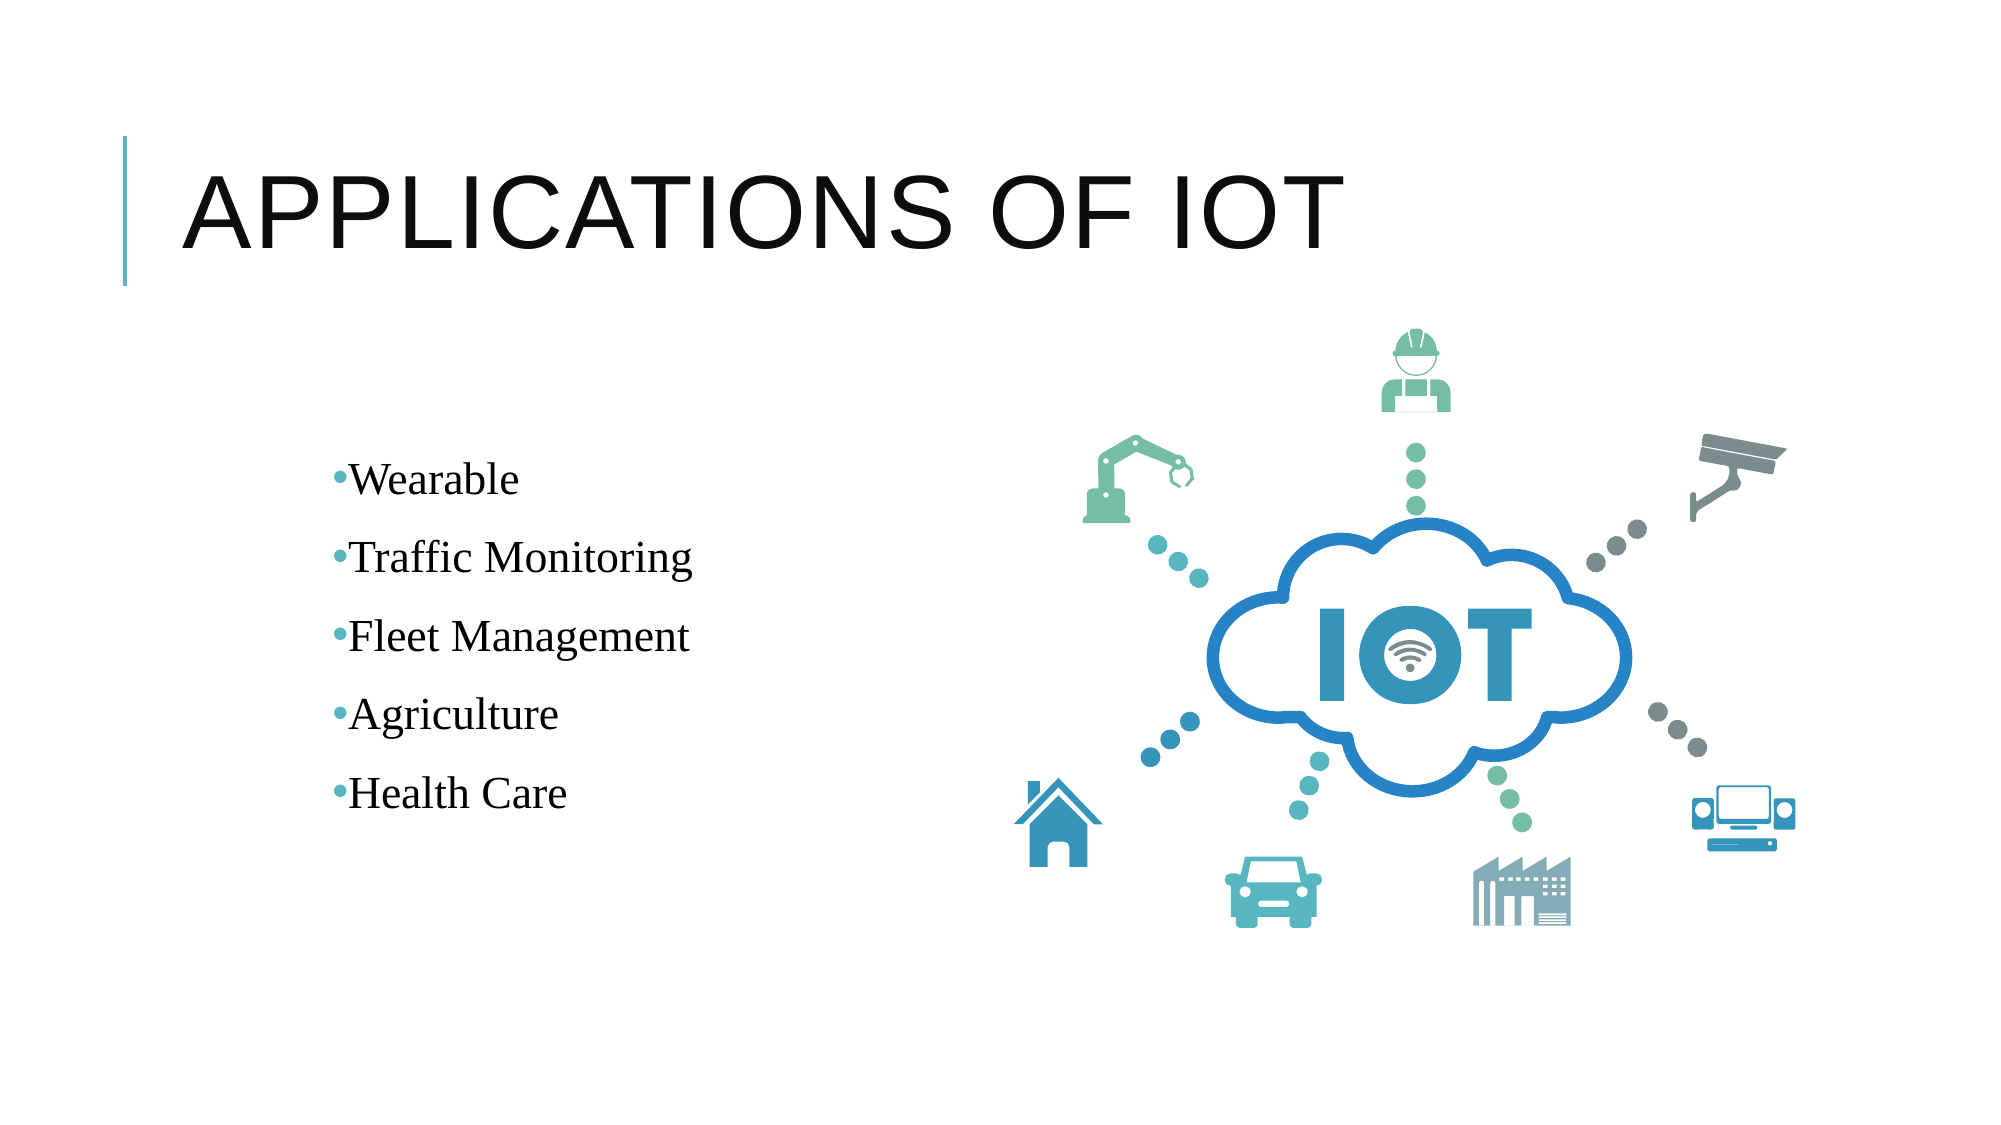

# Applications of Iot

Wearable
Traffic Monitoring
Fleet Management
Agriculture
Health Care